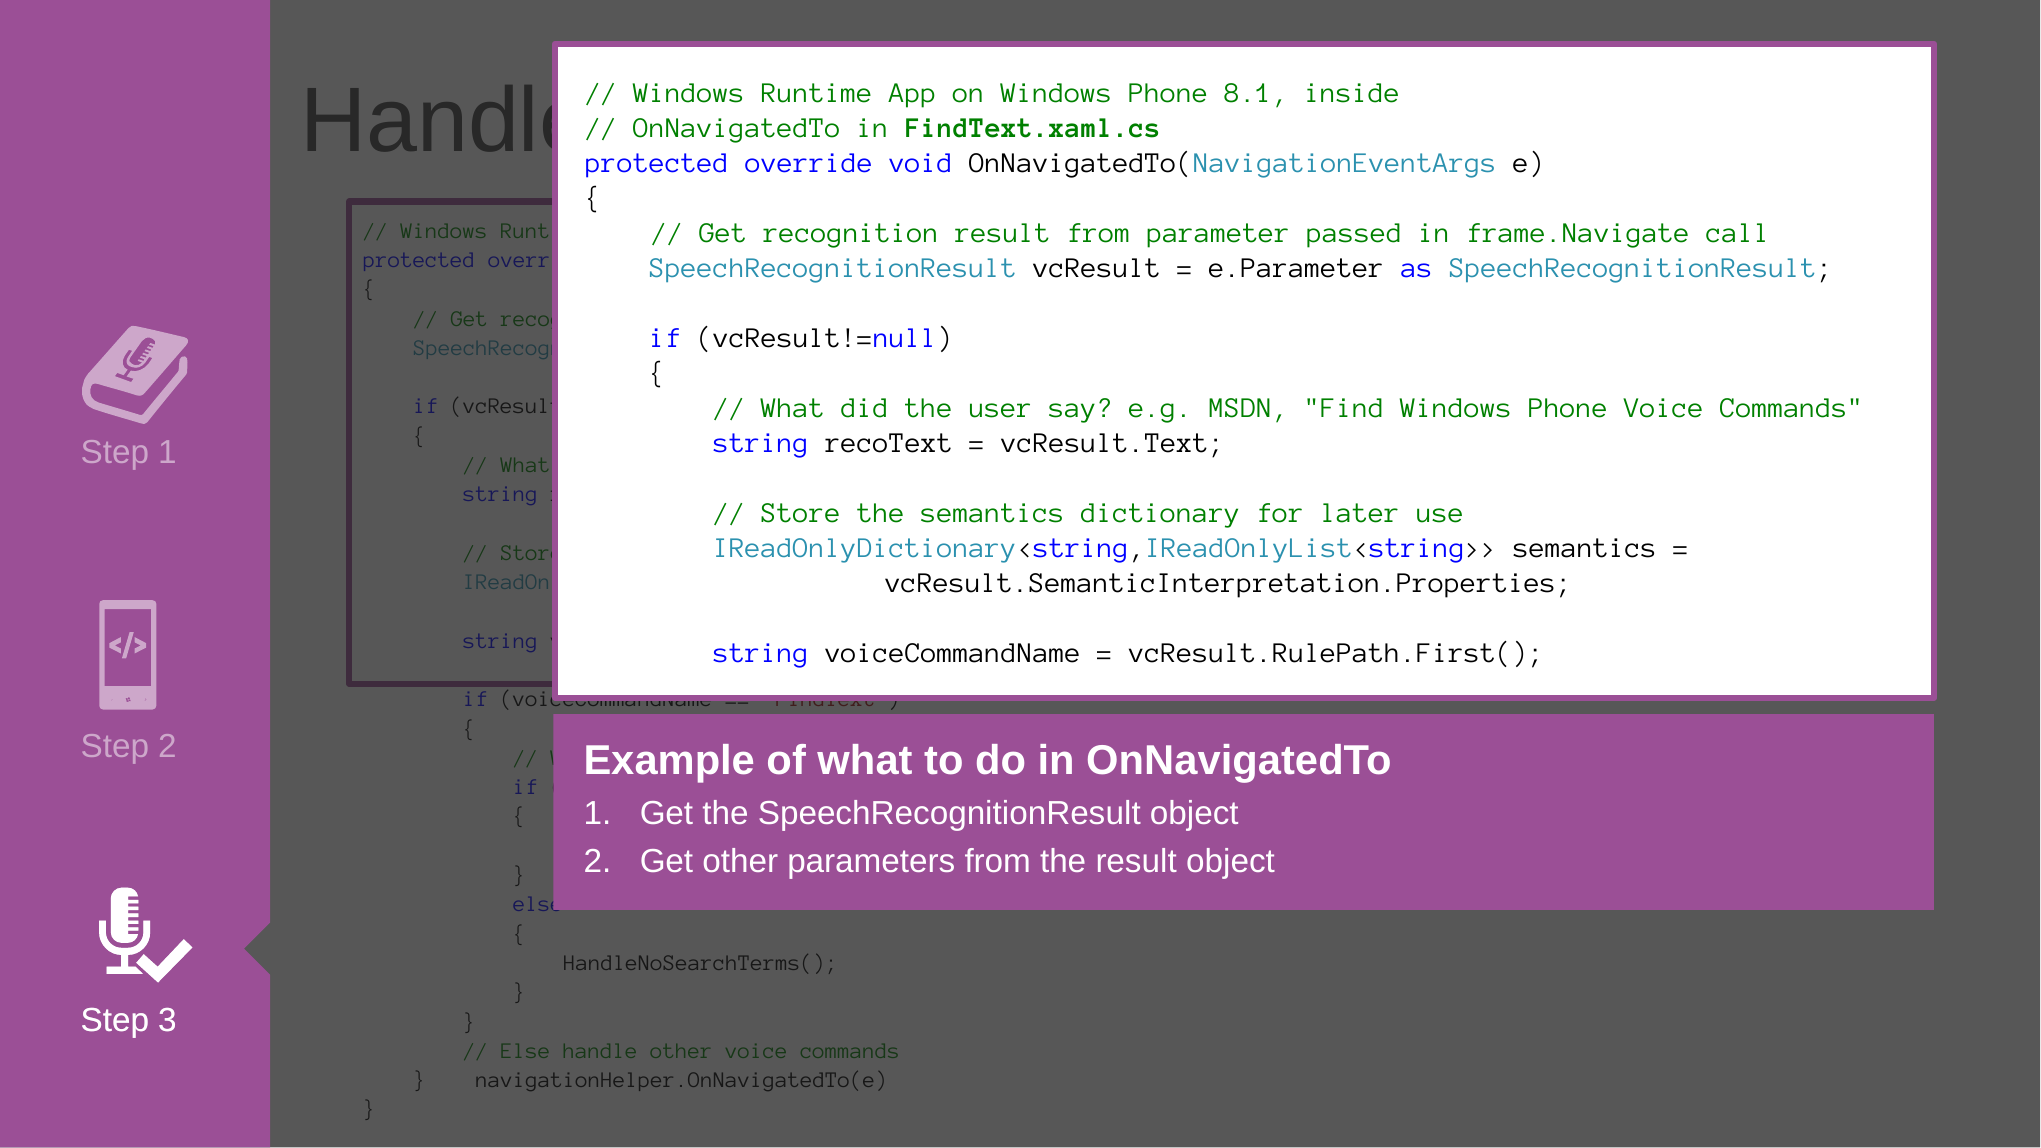

Step 1

Step 2

Step 2

Step 3

Step 3
// Windows Runtime App on Windows Phone 8.1, inside
// OnNavigatedTo in FindText.xaml.cs
protected override void OnNavigatedTo(NavigationEventArgs e)
{
        // Get recognition result from parameter passed in frame.Navigate call
    SpeechRecognitionResult vcResult = e.Parameter as SpeechRecognitionResult;

    if (vcResult!=null)
    {
        // What did the user say? e.g. MSDN, "Find Windows Phone Voice Commands"
        string recoText = vcResult.Text;

        // Store the semantics dictionary for later use
        IReadOnlyDictionary<string,IReadOnlyList<string>> semantics = 			vcResult.SemanticInterpretation.Properties;

        string voiceCommandName = vcResult.RulePath.First();
Handle Voice Command Activation

// Windows Runtime App on Windows Phone 8.1, inside OnNavigatedTo In FindText.xaml.cs
protected override void OnNavigatedTo(NavigationEventArgs e)
{
    // Get recognition result from parameter passed in frame.Navigate call
    SpeechRecognitionResult vcResult = e.Parameter as SpeechRecognitionResult;

    if (vcResult!=null)
    {
        // What did the user say? e.g. MSDN, "Find Windows Phone Voice Commands"
        string recoText = vcResult.Text;

        // Store the semantics dictionary for later use
        IReadOnlyDictionary<string,IReadOnlyList<string>> semantics = vcResult.SemanticInterpretation.Properties;

        string voiceCommandName = vcResult.RulePath.First();

        if (voiceCommandName == "FindText")
        {
            // What did the user say, for named phrase topic or list "slots"? e.g. "Windows Phone Voice Commands"
            if (semantics.ContainsKey("dictatedSearchTerms"))
            {
                HandleFindTextWithSearchTerms(semantics["dictatedSearchTerms"][0]);
            }
            else
            {
                HandleNoSearchTerms();
            }
        }
        // Else handle other voice commands
    }    navigationHelper.OnNavigatedTo(e)
}
Example of what to do in OnNavigatedTo
Get the SpeechRecognitionResult object
Get other parameters from the result object